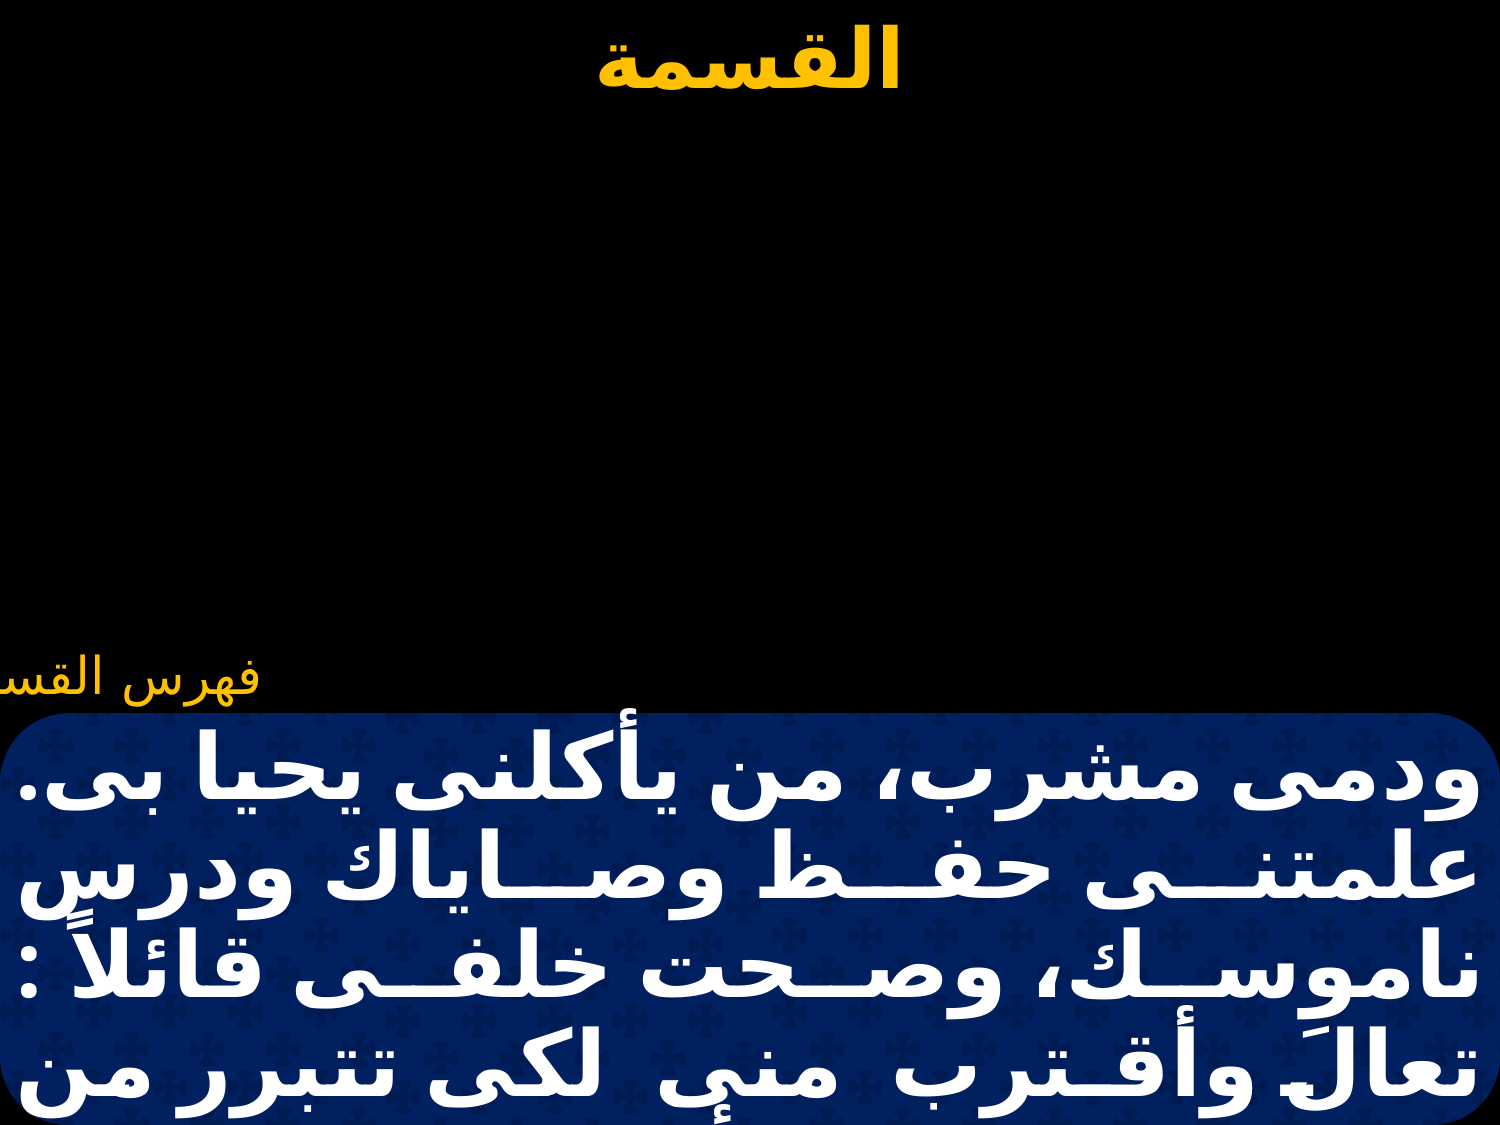

#
ودمى مشرب، من يأكلنى يحيا بى. علمتنى حفظ وصاياك ودرس ناموسك، وصحت خلفى قائلاً : تعالَ وأقـترب  منى  لكى تتبرر من خطاياك. ها قد أتيت يا سيدى قارعاً باب تعطفك. اقبل منى هذه